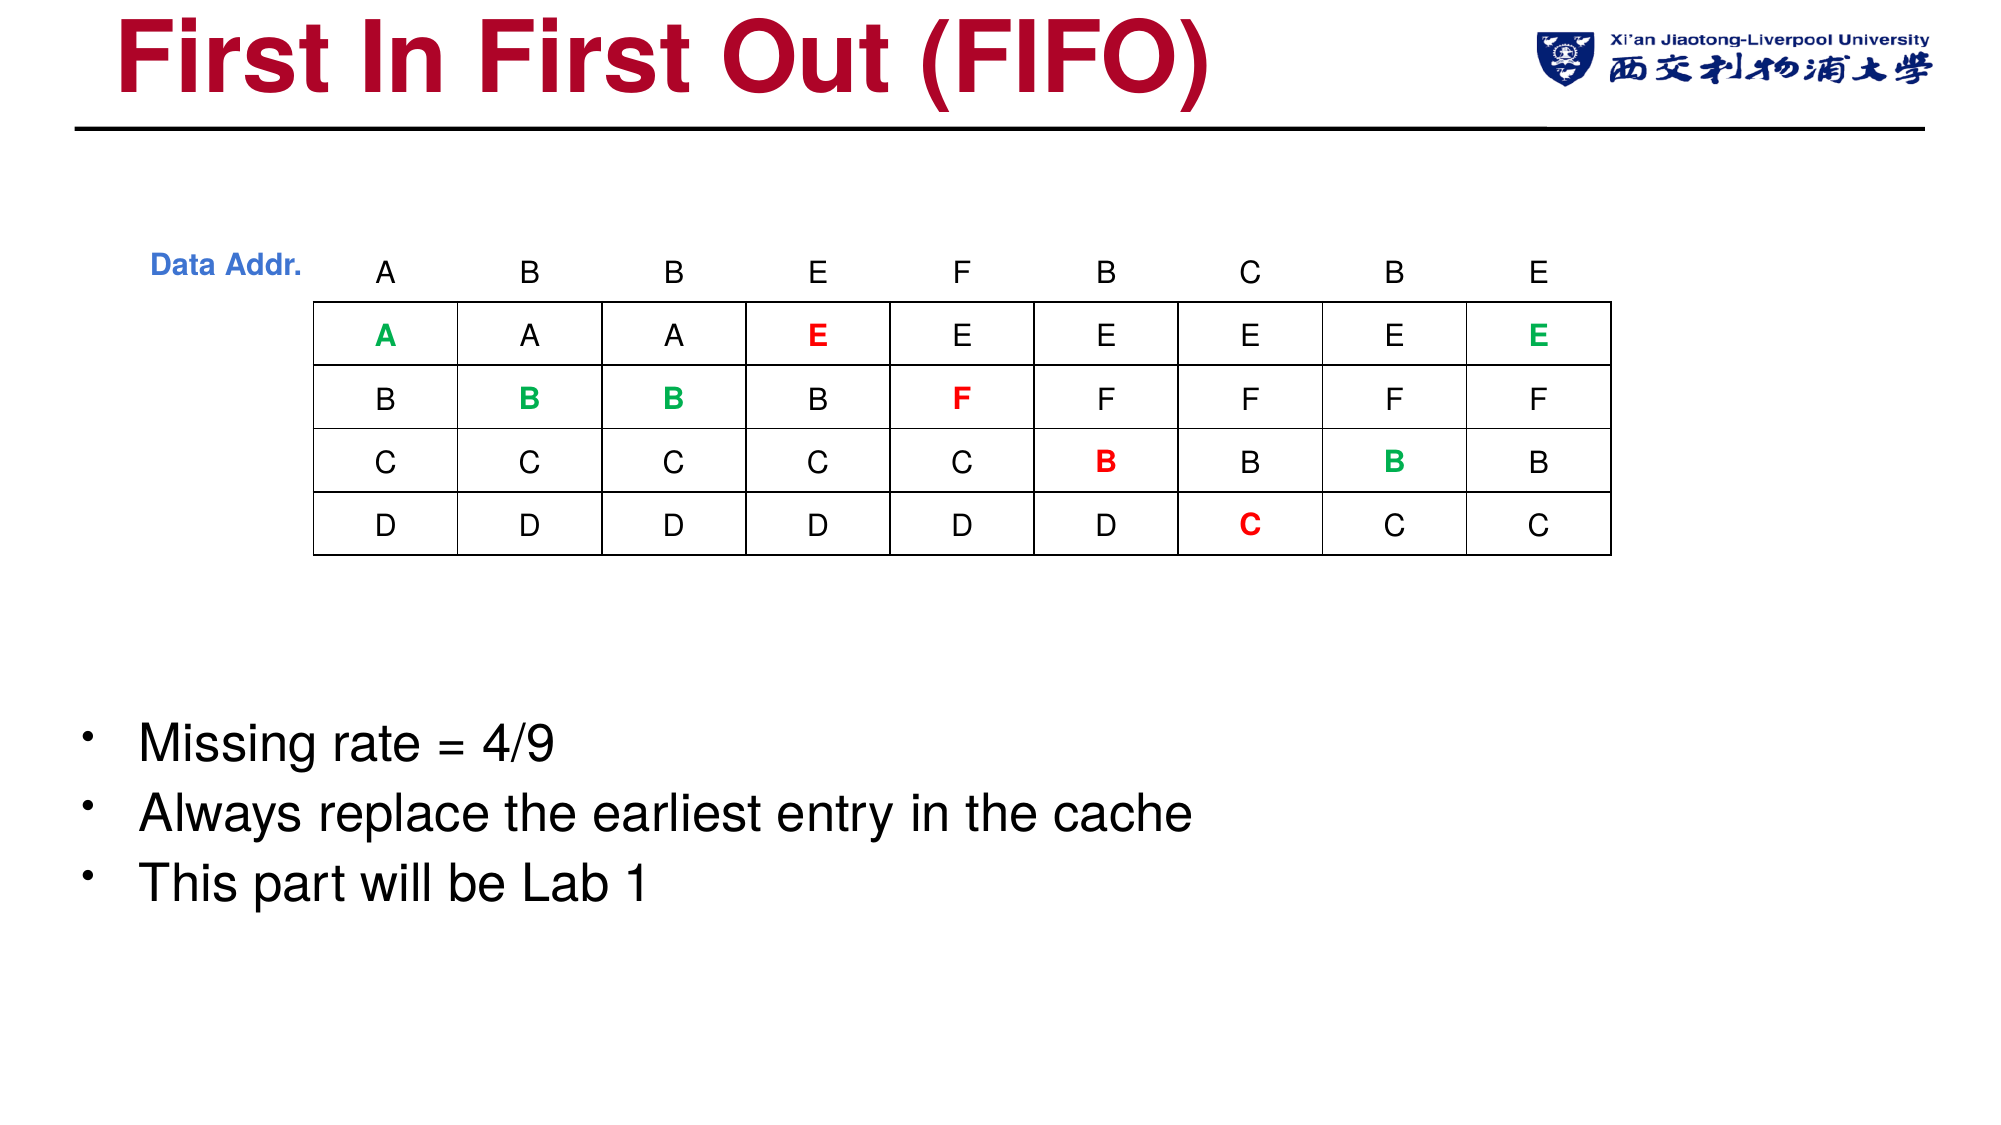

# First In First Out (FIFO)
Data Addr.
| A | B | B | E | F | B | C | B | E |
| --- | --- | --- | --- | --- | --- | --- | --- | --- |
| A | A | A | E | E | E | E | E | E |
| B | B | B | B | F | F | F | F | F |
| C | C | C | C | C | B | B | B | B |
| D | D | D | D | D | D | C | C | C |
Missing rate = 4/9
Always replace the earliest entry in the cache
This part will be Lab 1